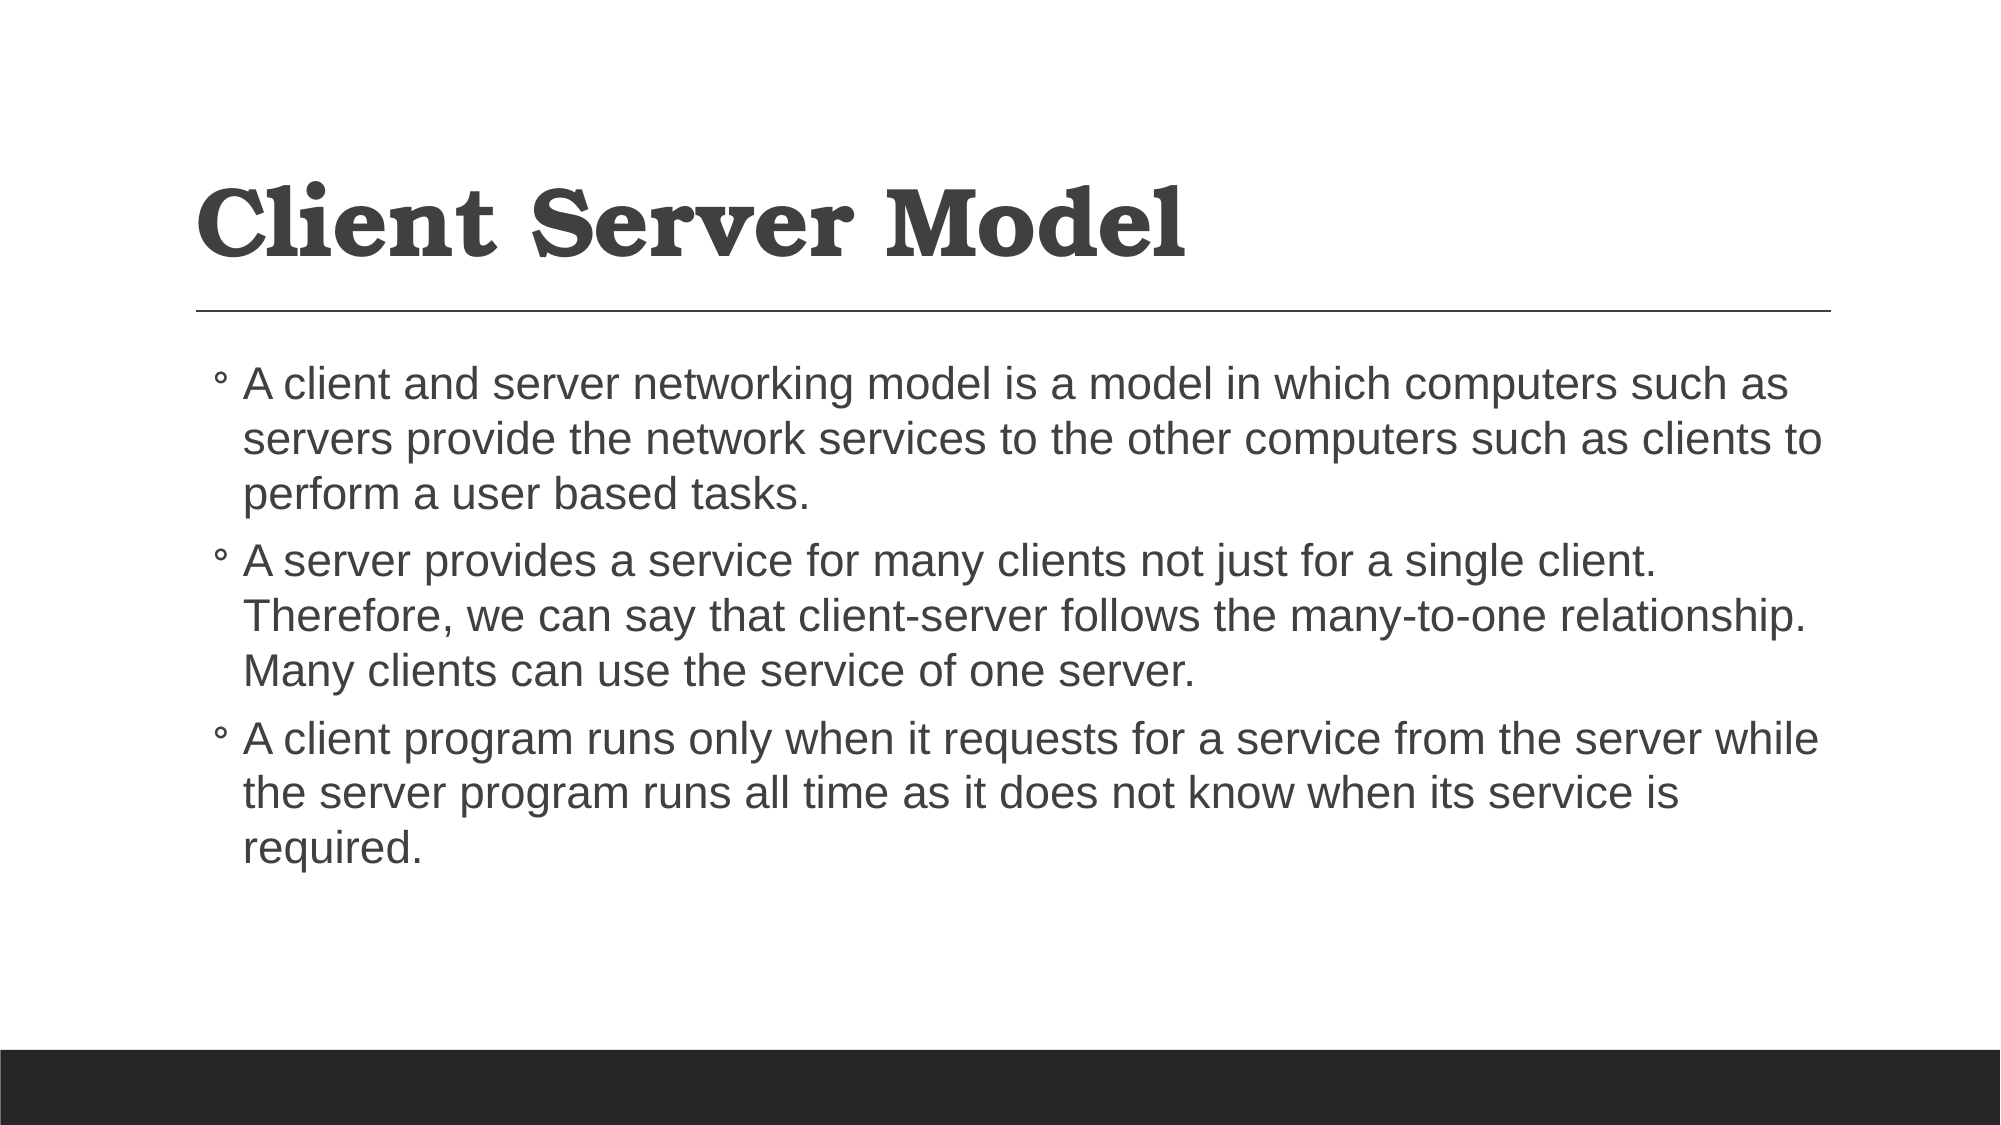

# Client Server Model
A client and server networking model is a model in which computers such as servers provide the network services to the other computers such as clients to perform a user based tasks.
A server provides a service for many clients not just for a single client. Therefore, we can say that client-server follows the many-to-one relationship. Many clients can use the service of one server.
A client program runs only when it requests for a service from the server while the server program runs all time as it does not know when its service is required.